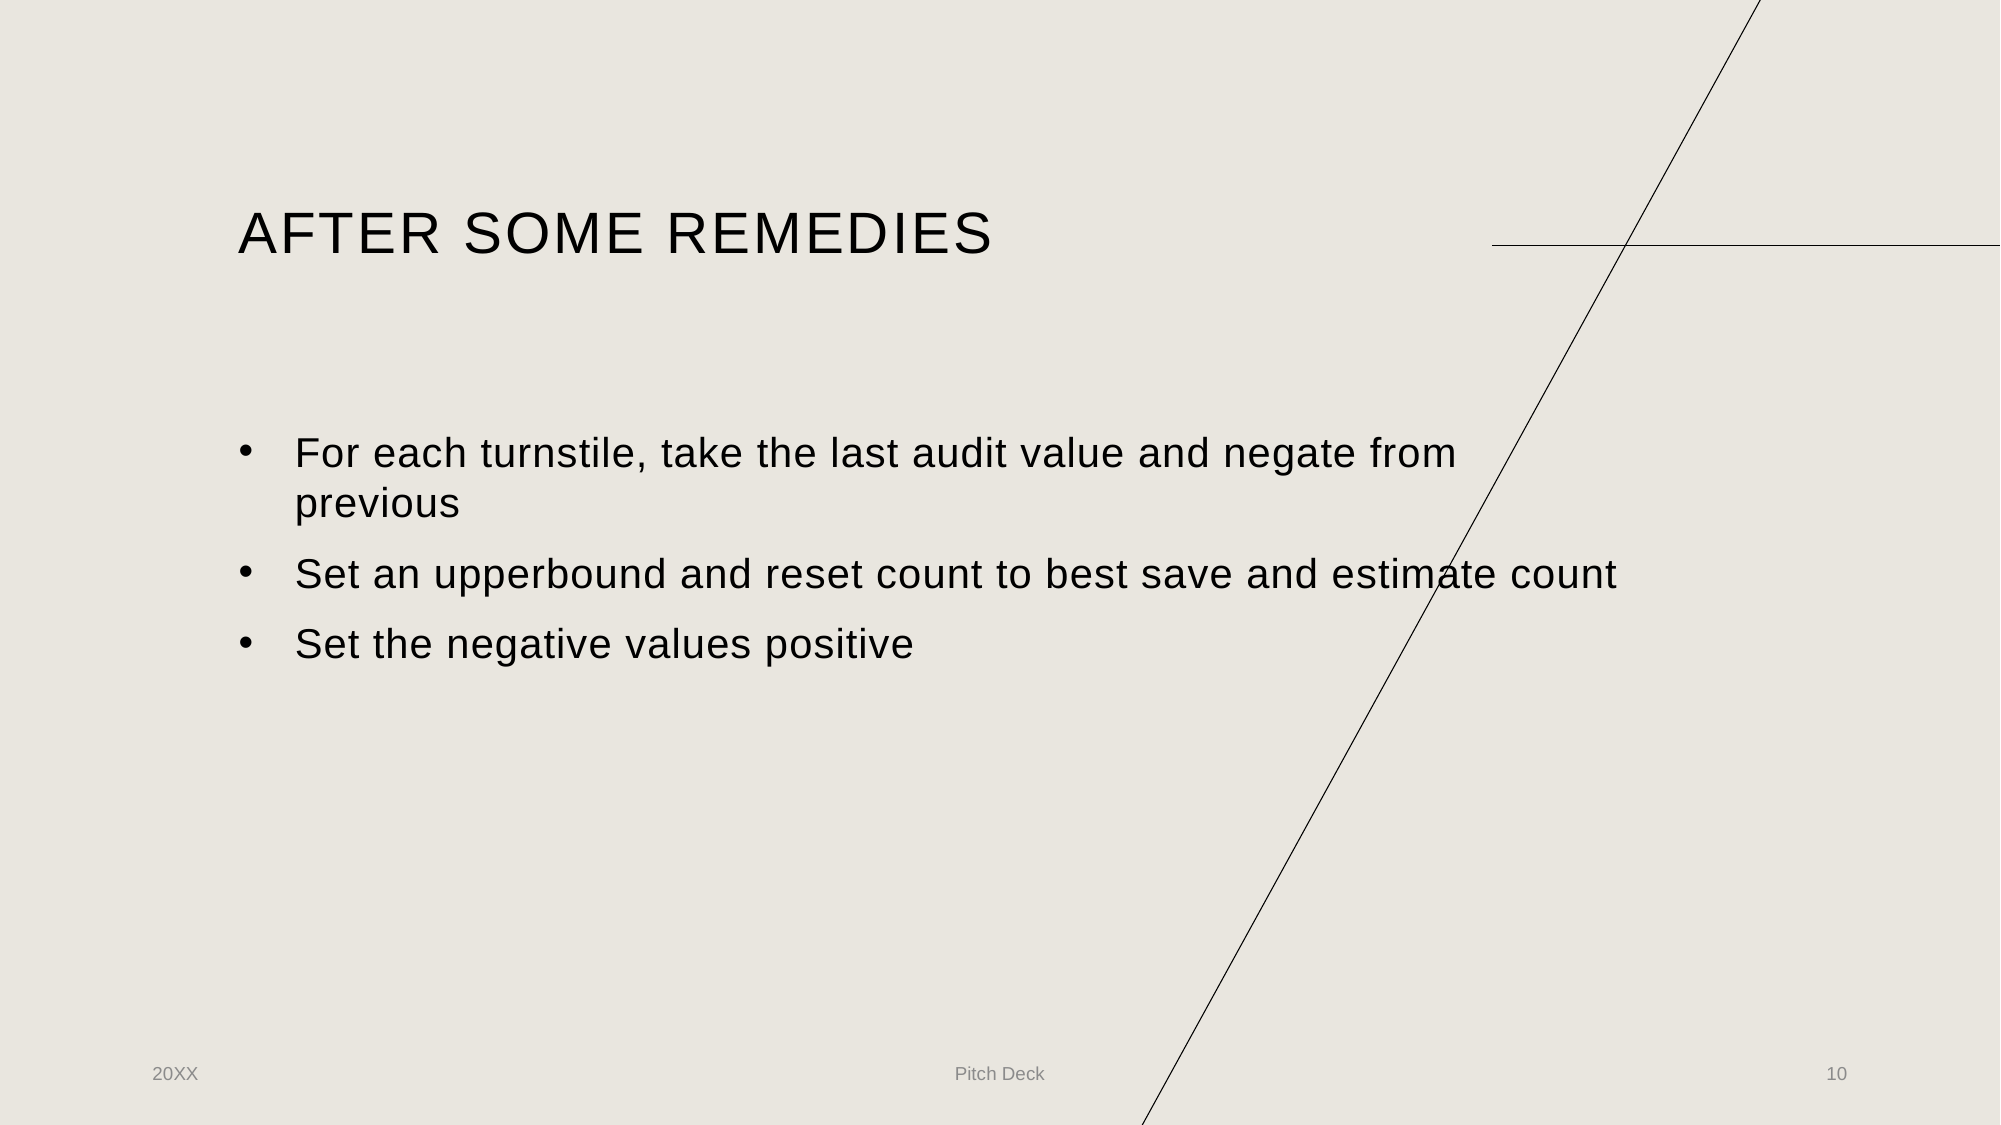

# After some remedies
For each turnstile, take the last audit value and negate from previous
Set an upperbound and reset count to best save and estimate count
Set the negative values positive

20XX
Pitch Deck
10